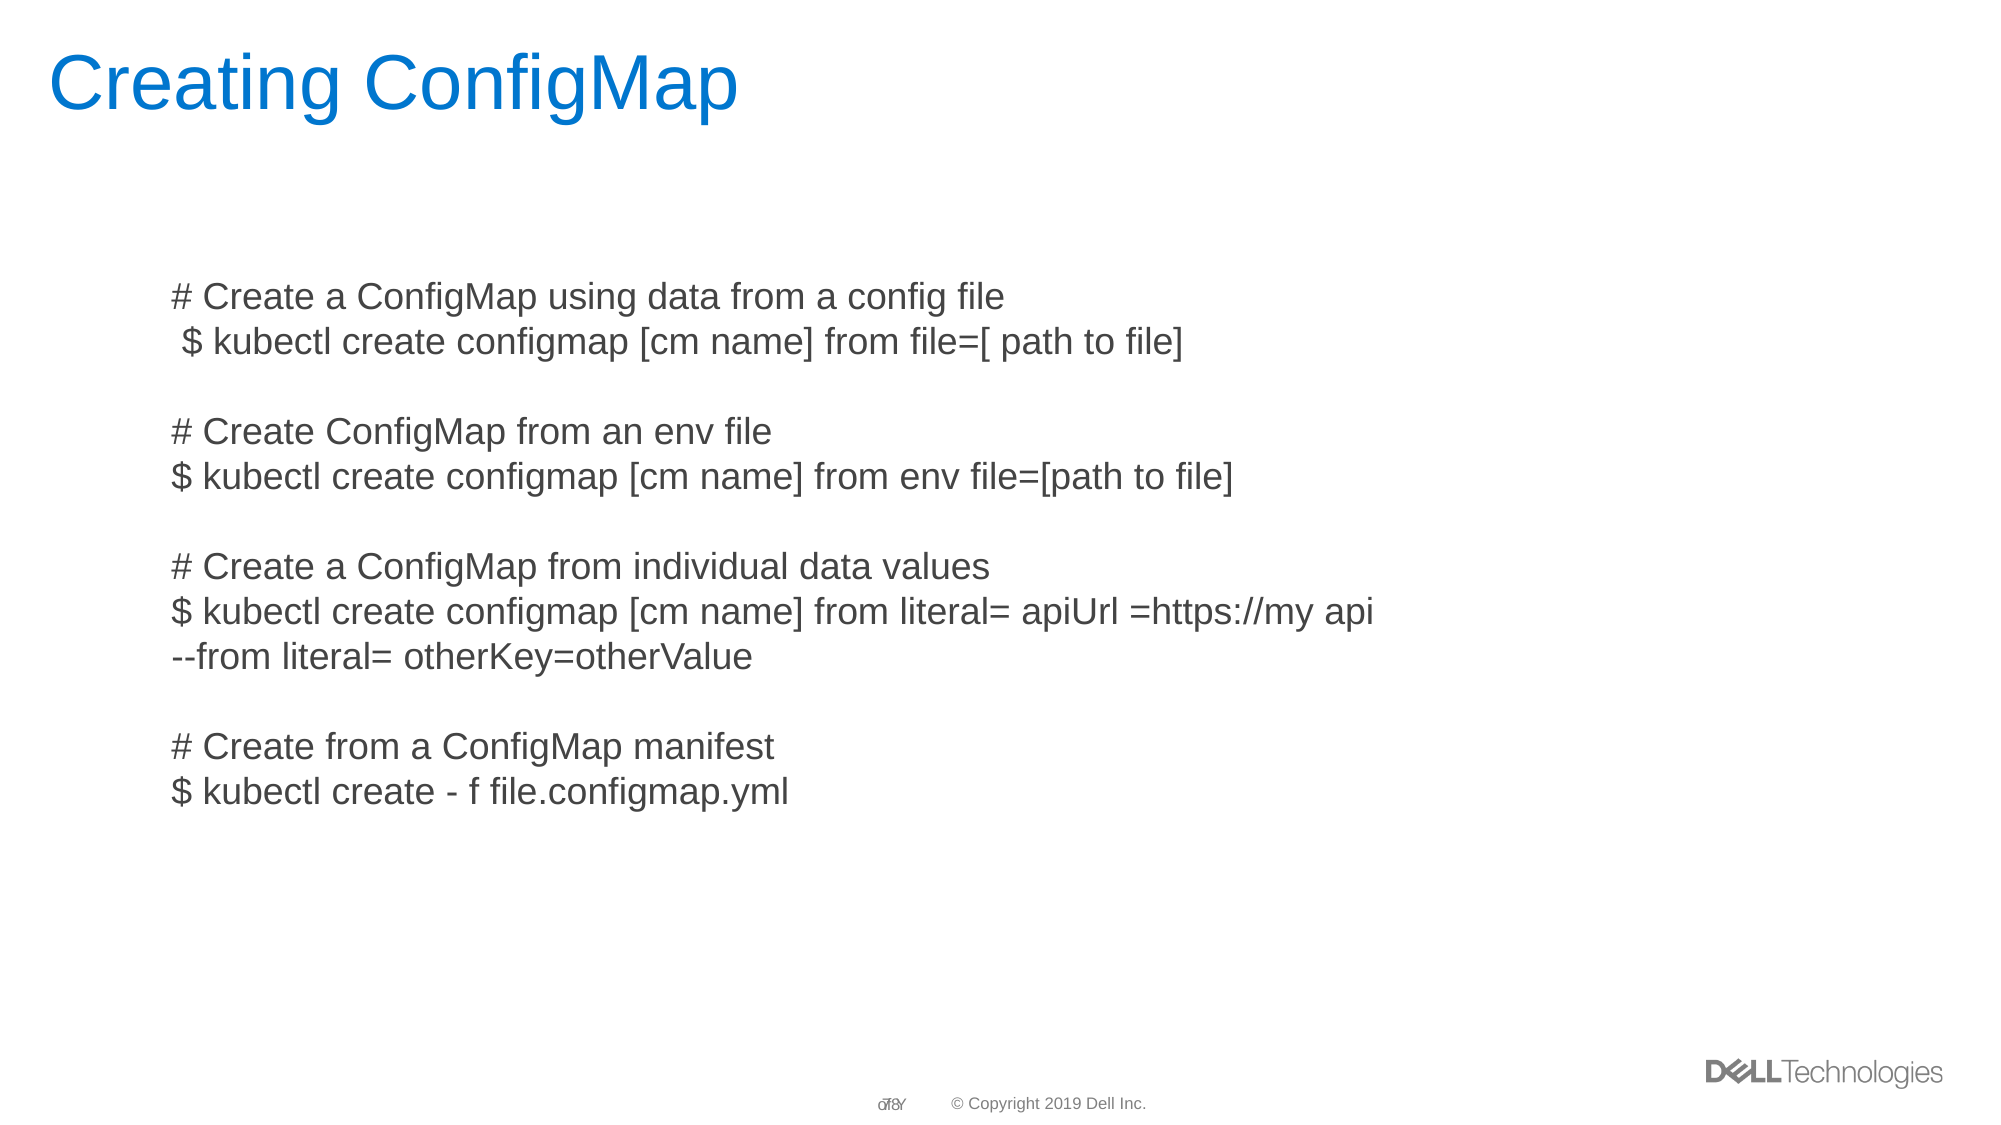

# Creating ConfigMap
# Create a ConfigMap using data from a config file
 $ kubectl create configmap [cm name] from file=[ path to file]

# Create ConfigMap from an env file
$ kubectl create configmap [cm name] from env file=[path to file]

# Create a ConfigMap from individual data values
$ kubectl create configmap [cm name] from literal= apiUrl =https://my api
--from literal= otherKey=otherValue

# Create from a ConfigMap manifest
$ kubectl create - f file.configmap.yml